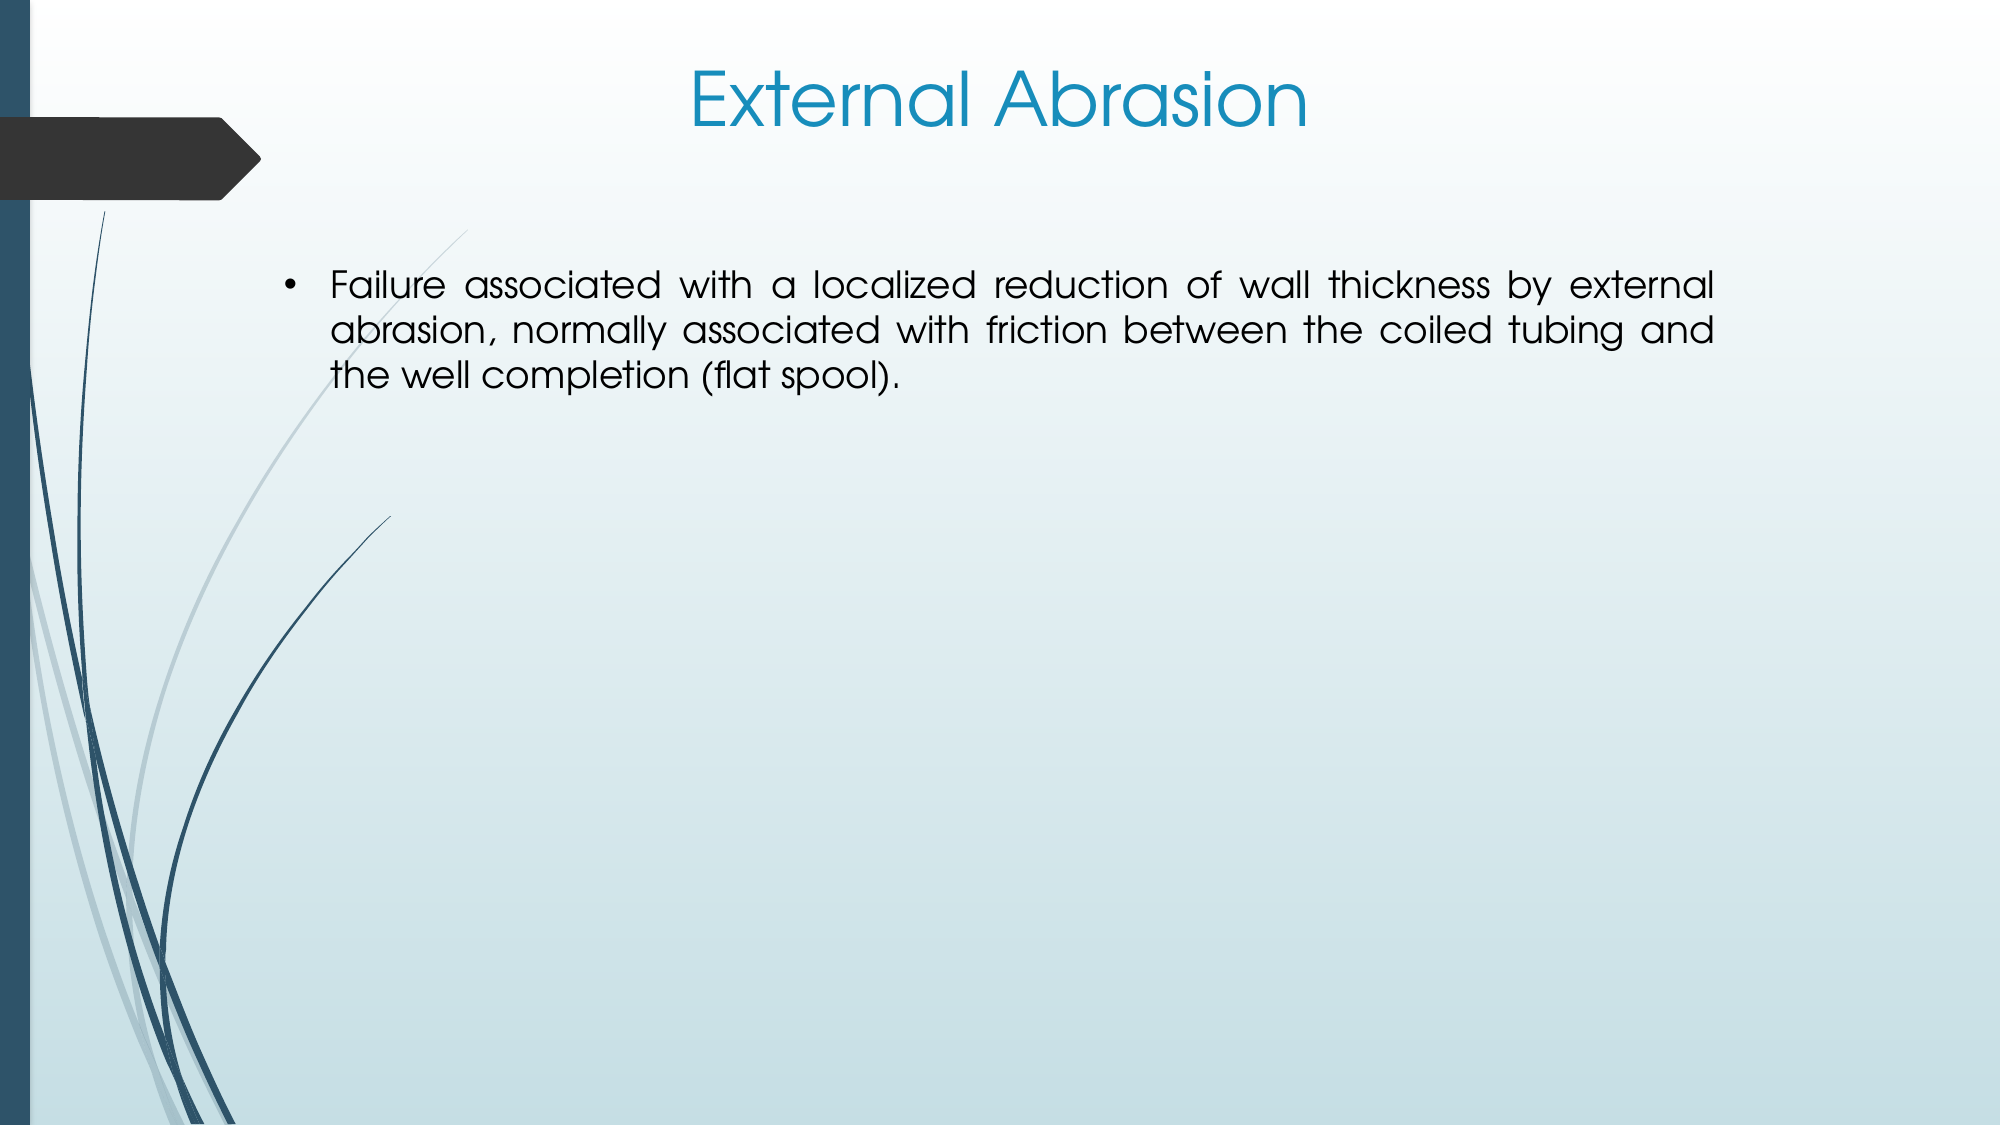

# External Abrasion
Failure associated with a localized reduction of wall thickness by external abrasion, normally associated with friction between the coiled tubing and the well completion (flat spool).